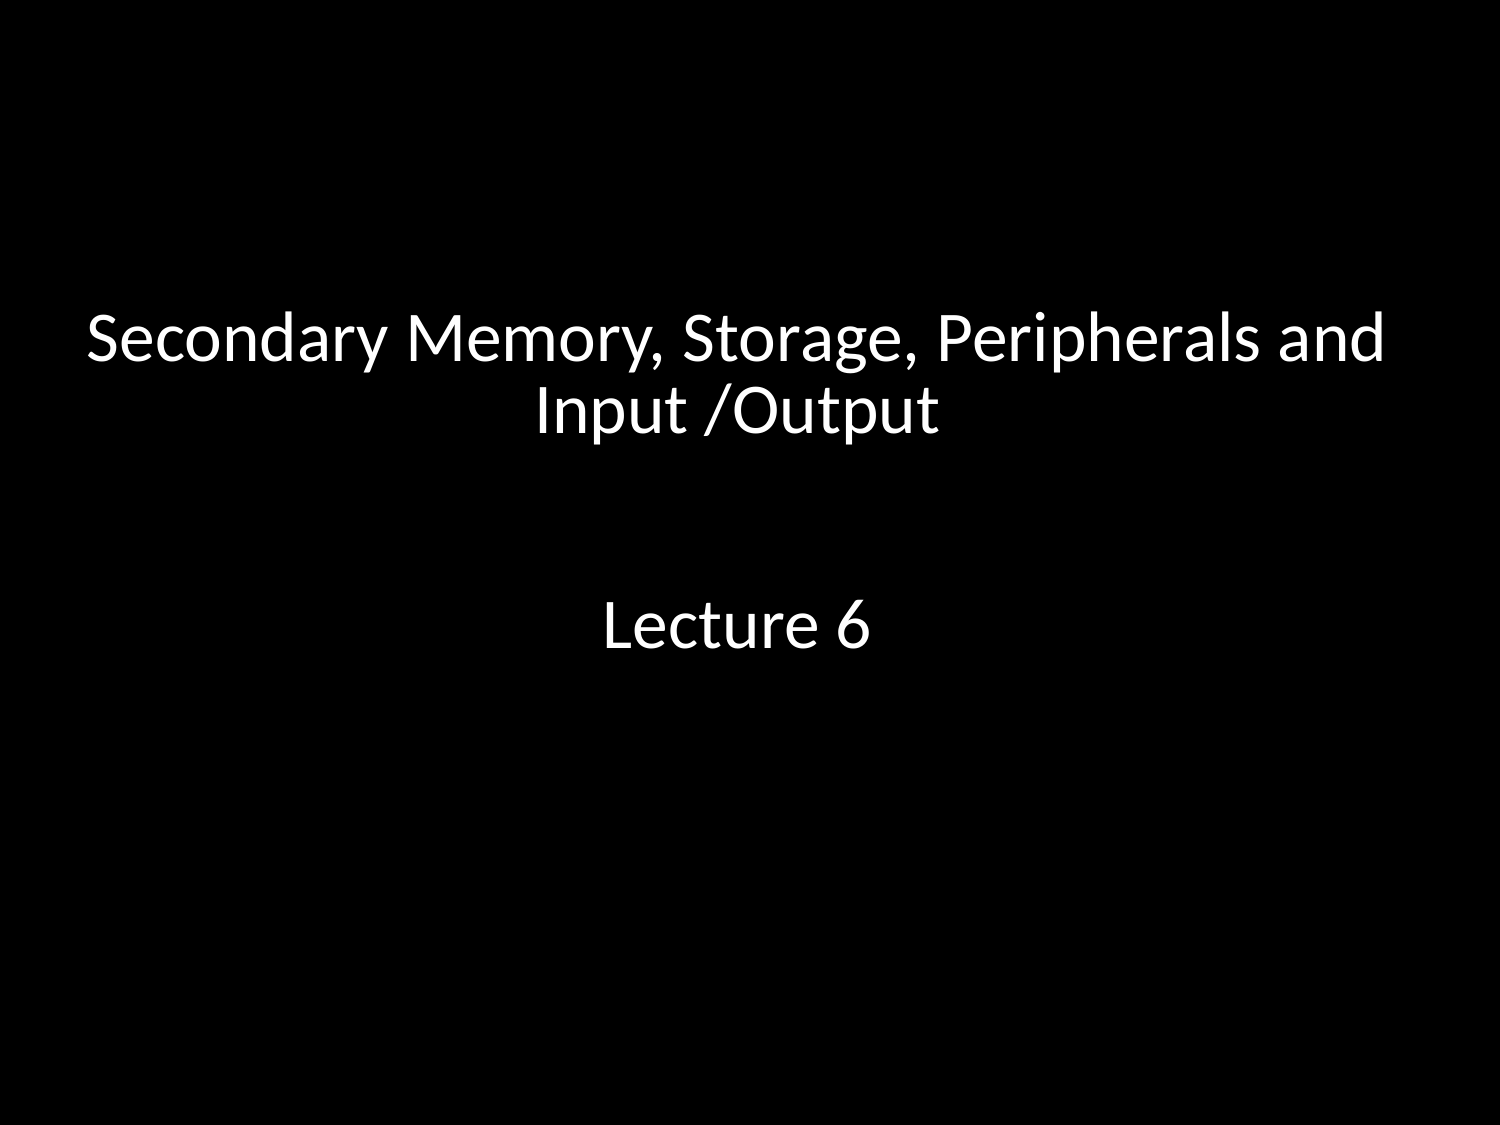

# Secondary Memory, Storage, Peripherals and Input /Output Lecture 6